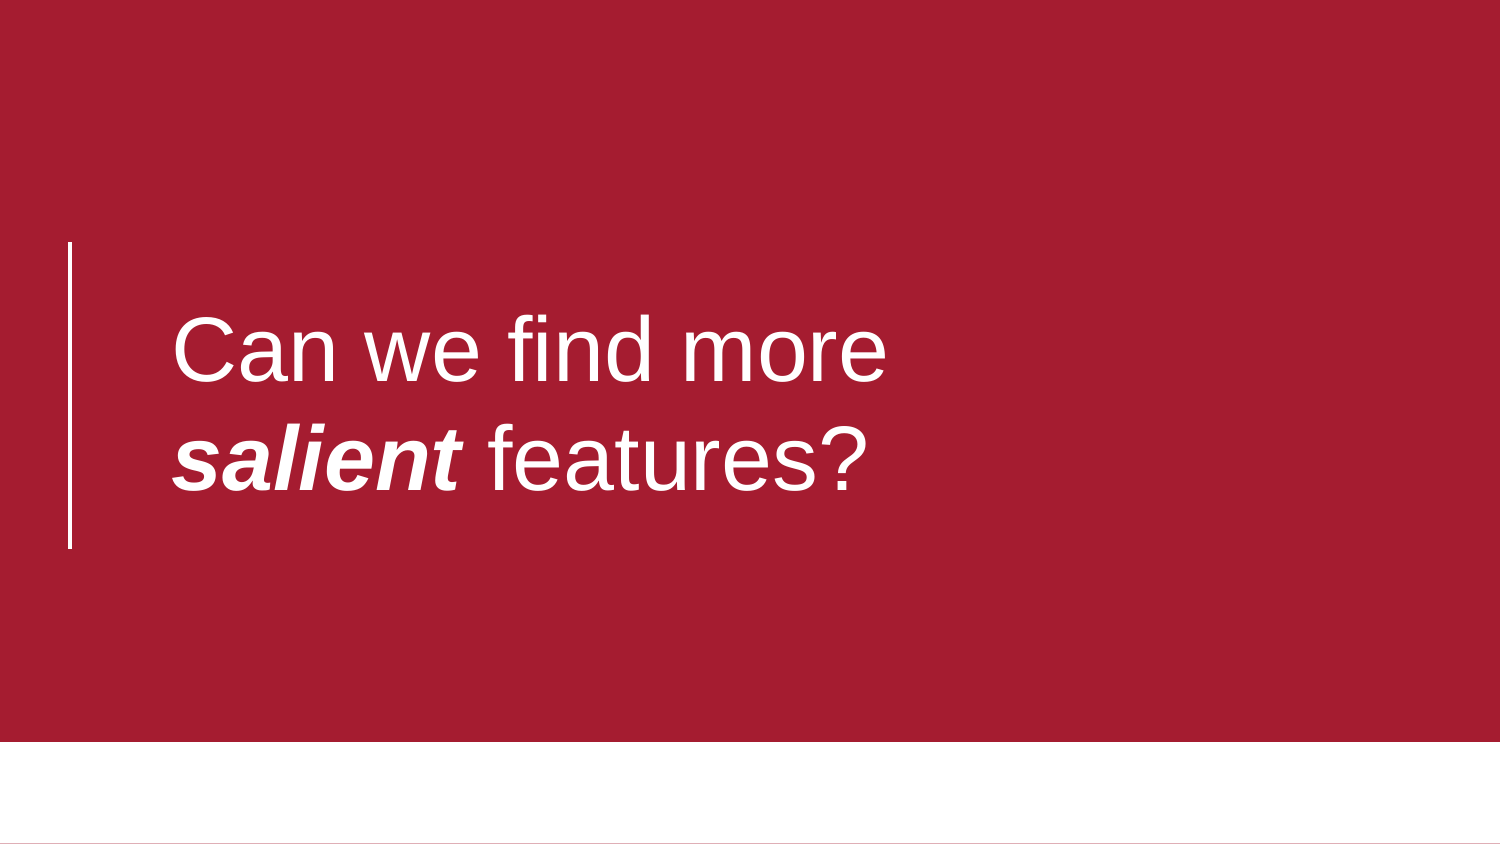

# Can we find more
salient features?